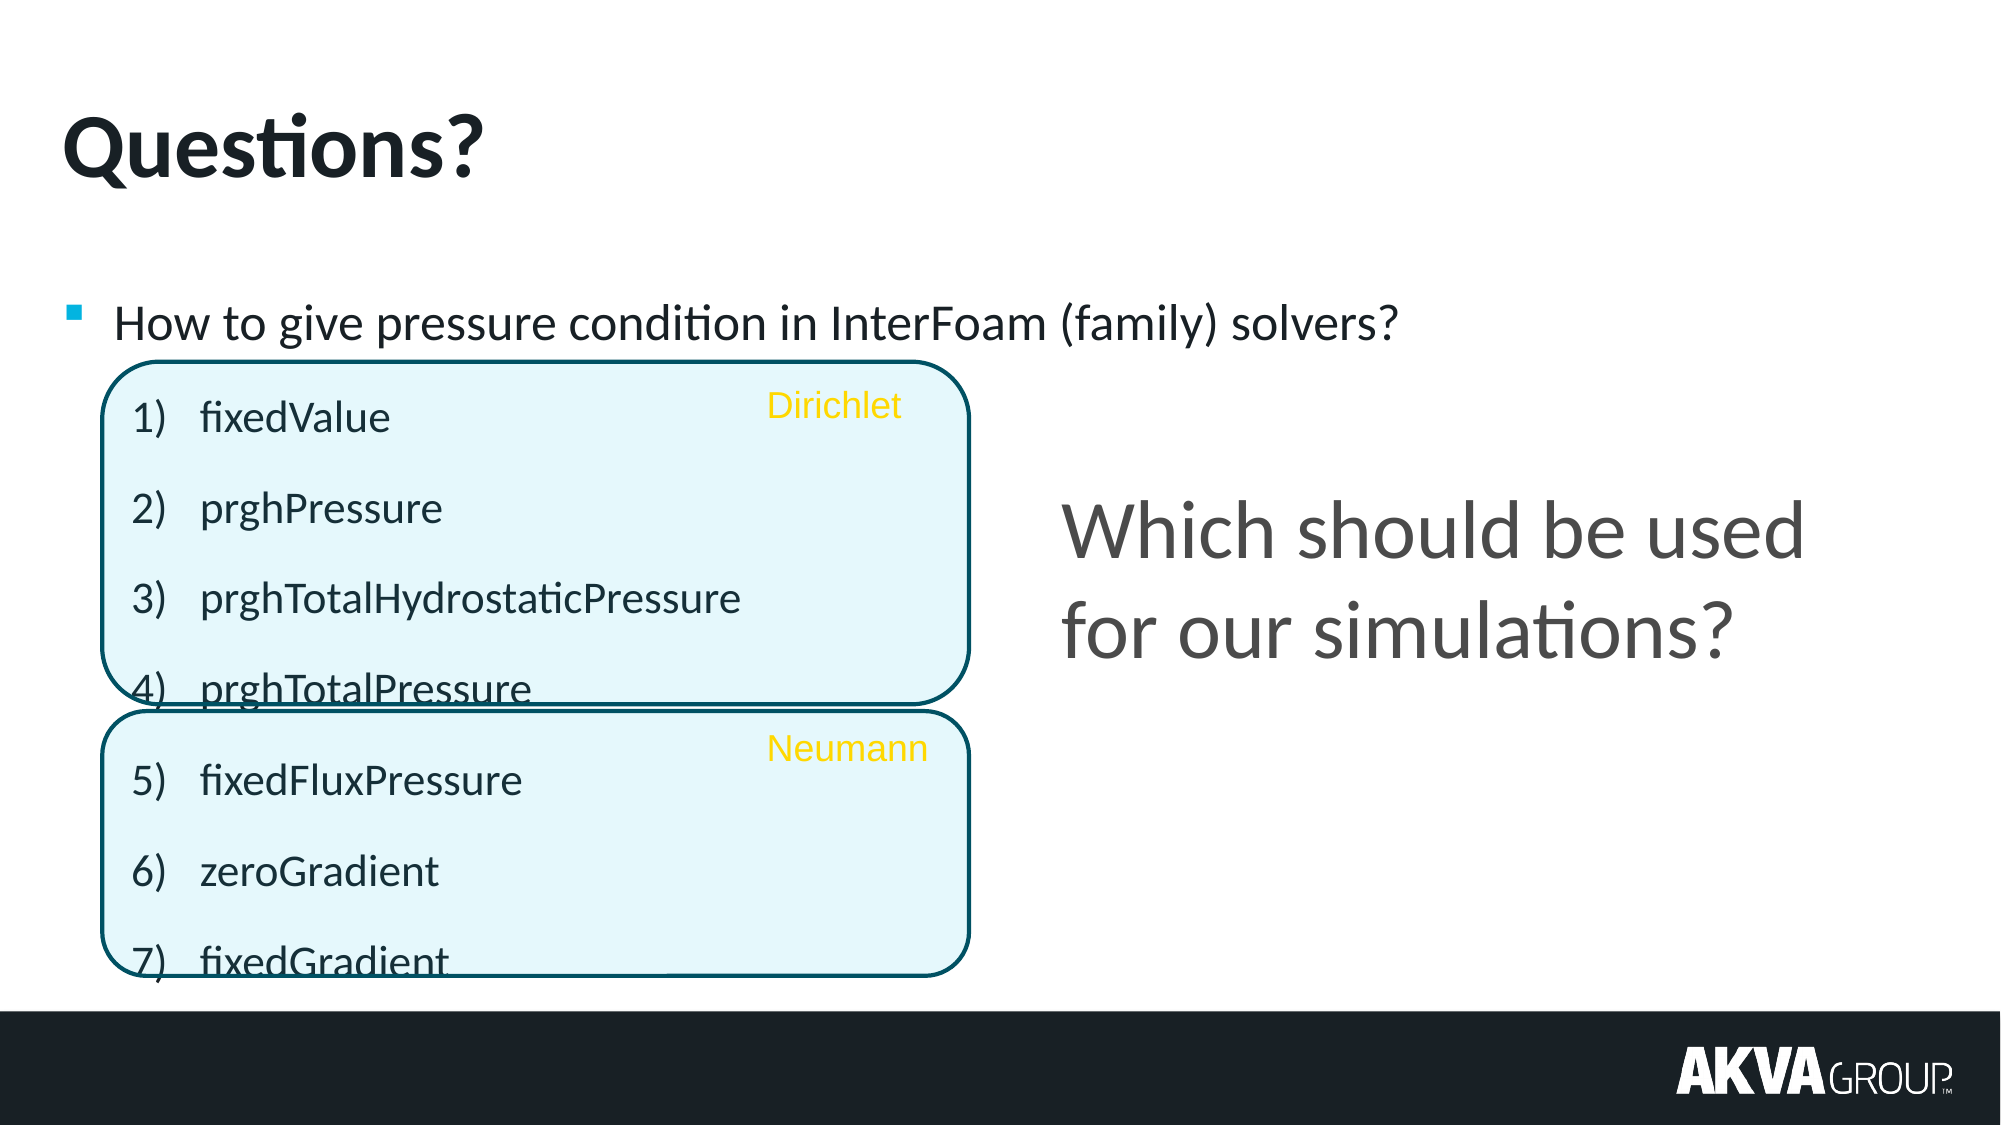

# Questions?
How to give pressure condition in InterFoam (family) solvers?
fixedValue
prghPressure
prghTotalHydrostaticPressure
prghTotalPressure
fixedFluxPressure
zeroGradient
fixedGradient

Dirichlet
Which should be used for our simulations?

Neumann